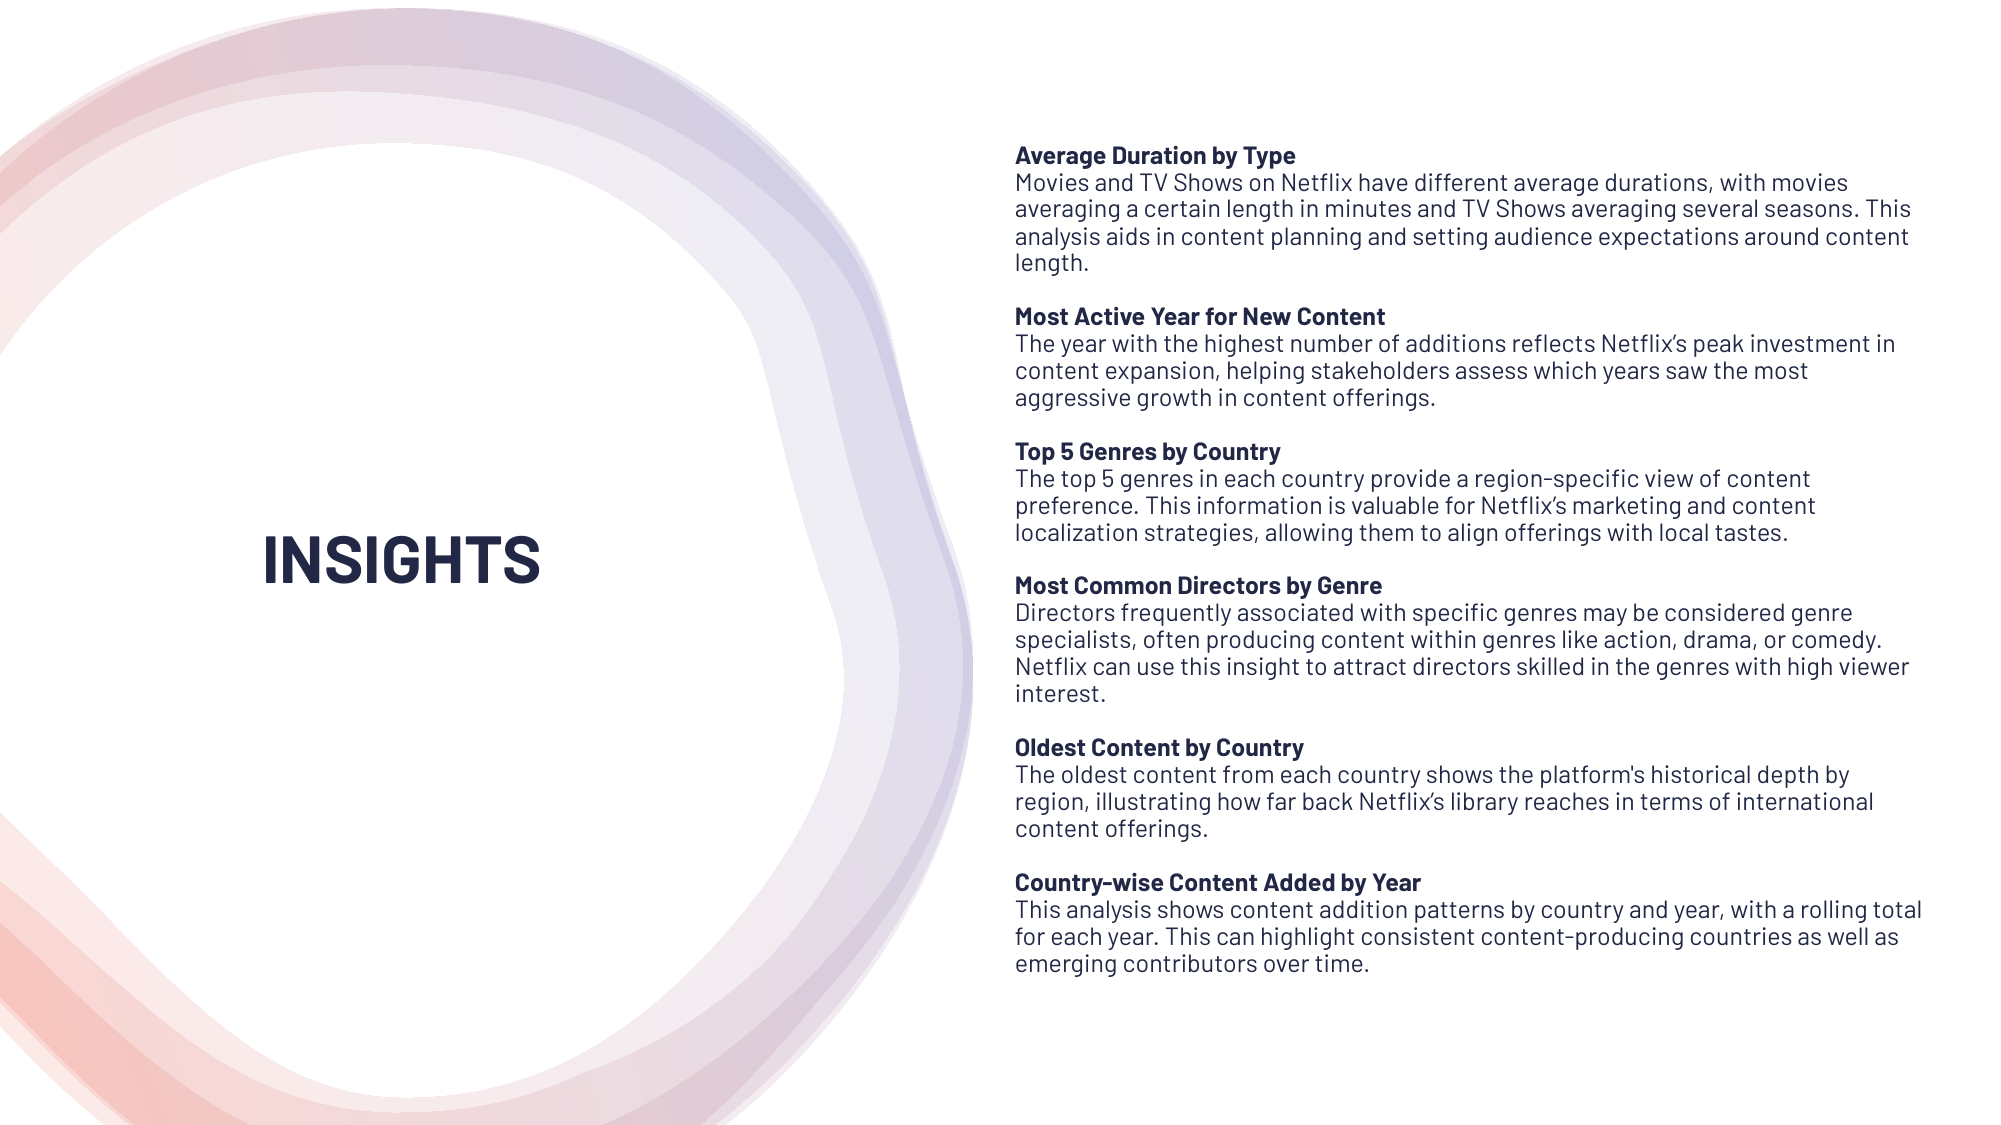

Average Duration by Type
Movies and TV Shows on Netflix have different average durations, with movies averaging a certain length in minutes and TV Shows averaging several seasons. This analysis aids in content planning and setting audience expectations around content length.
Most Active Year for New Content
The year with the highest number of additions reflects Netflix’s peak investment in content expansion, helping stakeholders assess which years saw the most aggressive growth in content offerings.
Top 5 Genres by Country
The top 5 genres in each country provide a region-specific view of content preference. This information is valuable for Netflix’s marketing and content localization strategies, allowing them to align offerings with local tastes.
Most Common Directors by Genre
Directors frequently associated with specific genres may be considered genre specialists, often producing content within genres like action, drama, or comedy. Netflix can use this insight to attract directors skilled in the genres with high viewer interest.
Oldest Content by Country
The oldest content from each country shows the platform's historical depth by region, illustrating how far back Netflix’s library reaches in terms of international content offerings.
Country-wise Content Added by Year
This analysis shows content addition patterns by country and year, with a rolling total for each year. This can highlight consistent content-producing countries as well as emerging contributors over time.
INSIGHTS